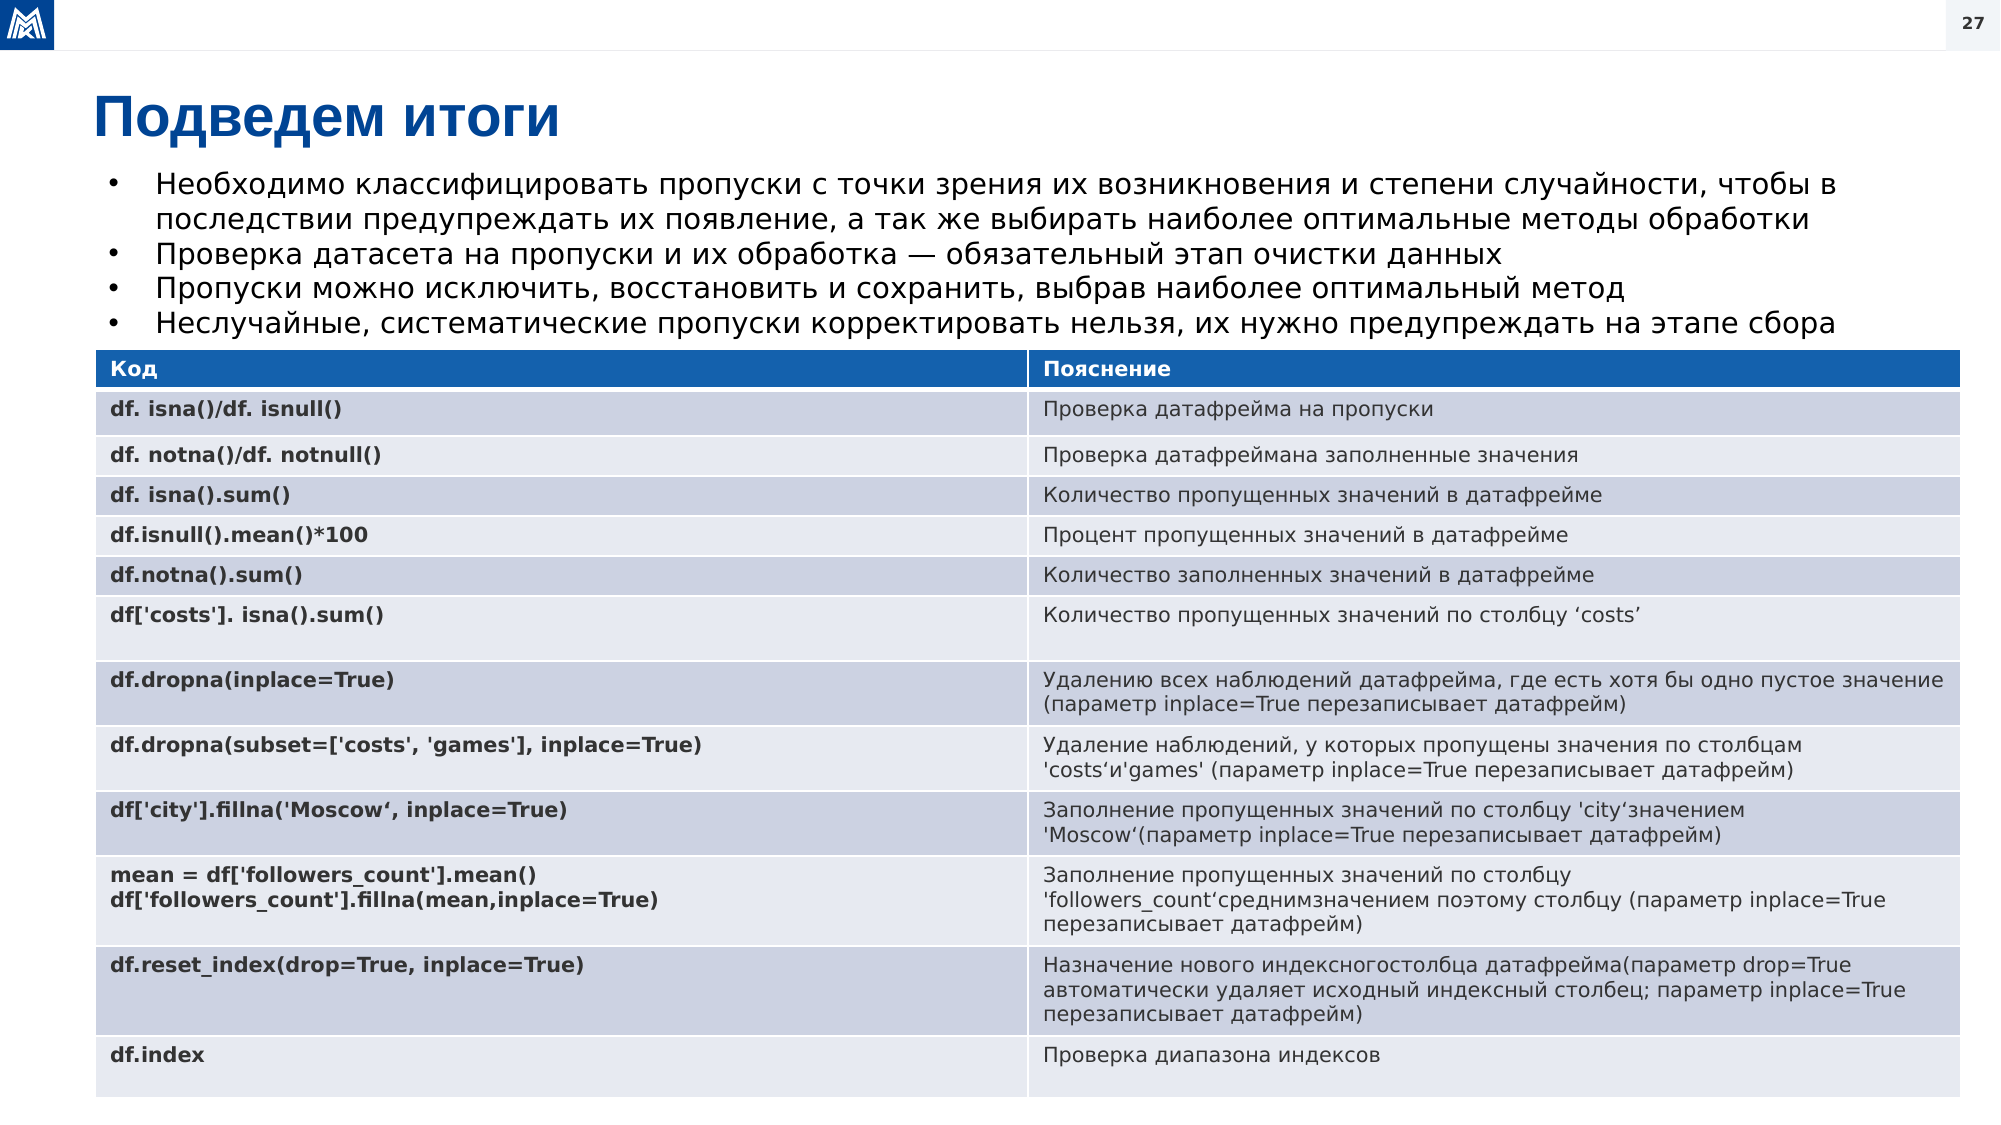

# Подведем итоги
Необходимо классифицировать пропуски с точки зрения их возникновения и степени случайности, чтобы в последствии предупреждать их появление, а так же выбирать наиболее оптимальные методы обработки
Проверка датасета на пропуски и их обработка — обязательный этап очистки данных
Пропуски можно исключить, восстановить и сохранить, выбрав наиболее оптимальный метод
Неслучайные, систематические пропуски корректировать нельзя, их нужно предупреждать на этапе сбора данных
| Код | Пояснение |
| --- | --- |
| df. isna()/df. isnull() | Проверка датафрейма на пропуски |
| df. notna()/df. notnull() | Проверка датафреймана заполненные значения |
| df. isna().sum() | Количество пропущенных значений в датафрейме |
| df.isnull().mean()\*100 | Процент пропущенных значений в датафрейме |
| df.notna().sum() | Количество заполненных значений в датафрейме |
| df['costs']. isna().sum() | Количество пропущенных значений по столбцу ‘costs’ |
| df.dropna(inplace=True) | Удалению всех наблюдений датафрейма, где есть хотя бы одно пустое значение (параметр inplace=True перезаписывает датафрейм) |
| df.dropna(subset=['costs', 'games'], inplace=True) | Удаление наблюдений, у которых пропущены значения по столбцам 'costs‘и'games' (параметр inplace=True перезаписывает датафрейм) |
| df['city'].fillna('Moscow‘, inplace=True) | Заполнение пропущенных значений по столбцу 'city‘значением 'Moscow‘(параметр inplace=True перезаписывает датафрейм) |
| mean = df['followers\_count'].mean() df['followers\_count'].fillna(mean,inplace=True) | Заполнение пропущенных значений по столбцу 'followers\_count‘среднимзначением поэтому столбцу (параметр inplace=True перезаписывает датафрейм) |
| df.reset\_index(drop=True, inplace=True) | Назначение нового индексногостолбца датафрейма(параметр drop=True автоматически удаляет исходный индексный столбец; параметр inplace=True перезаписывает датафрейм) |
| df.index | Проверка диапазона индексов |